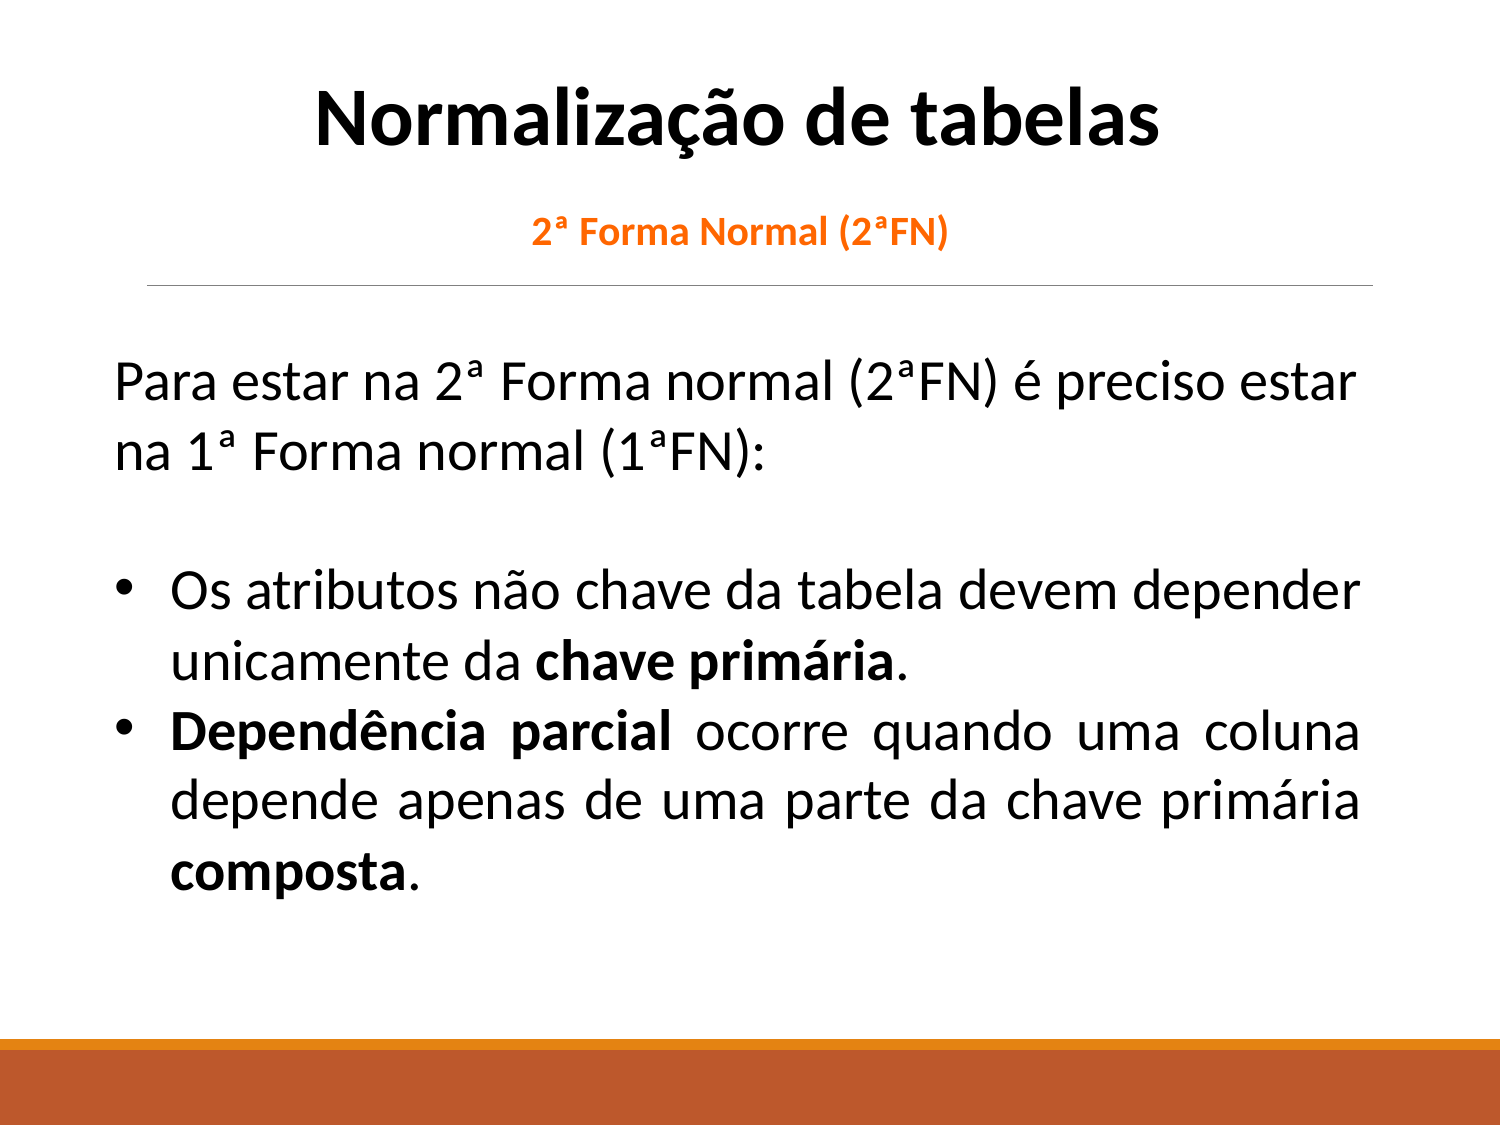

Normalização de tabelas
2ª Forma Normal (2ªFN)
Para estar na 2ª Forma normal (2ªFN) é preciso estar na 1ª Forma normal (1ªFN):

Os atributos não chave da tabela devem depender unicamente da chave primária.
Dependência parcial ocorre quando uma coluna depende apenas de uma parte da chave primária composta.